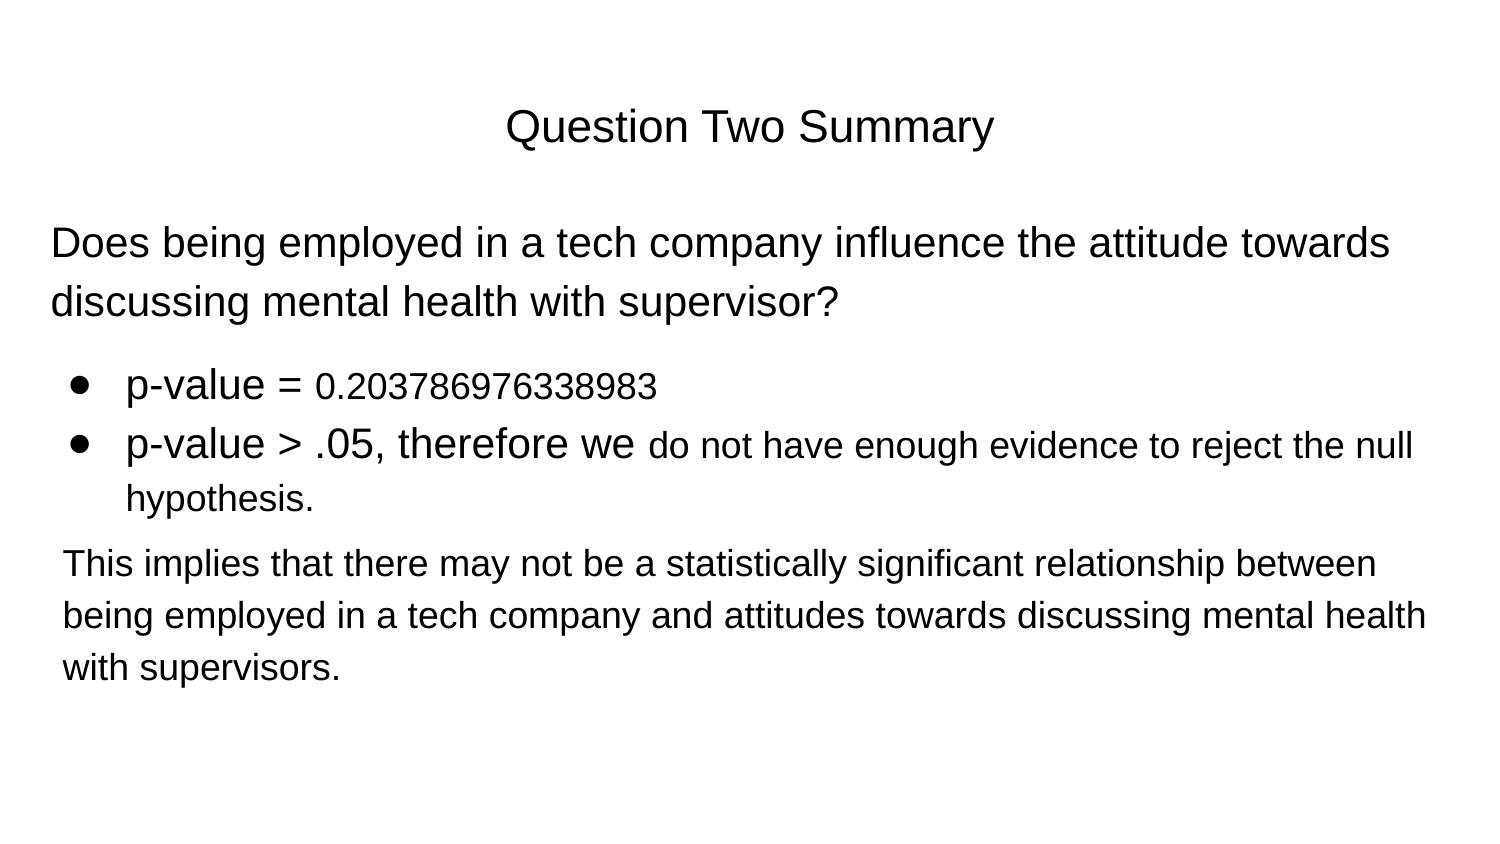

# Question Two Summary
Does being employed in a tech company influence the attitude towards discussing mental health with supervisor?
p-value = 0.203786976338983
p-value > .05, therefore we do not have enough evidence to reject the null hypothesis.
This implies that there may not be a statistically significant relationship between being employed in a tech company and attitudes towards discussing mental health with supervisors.